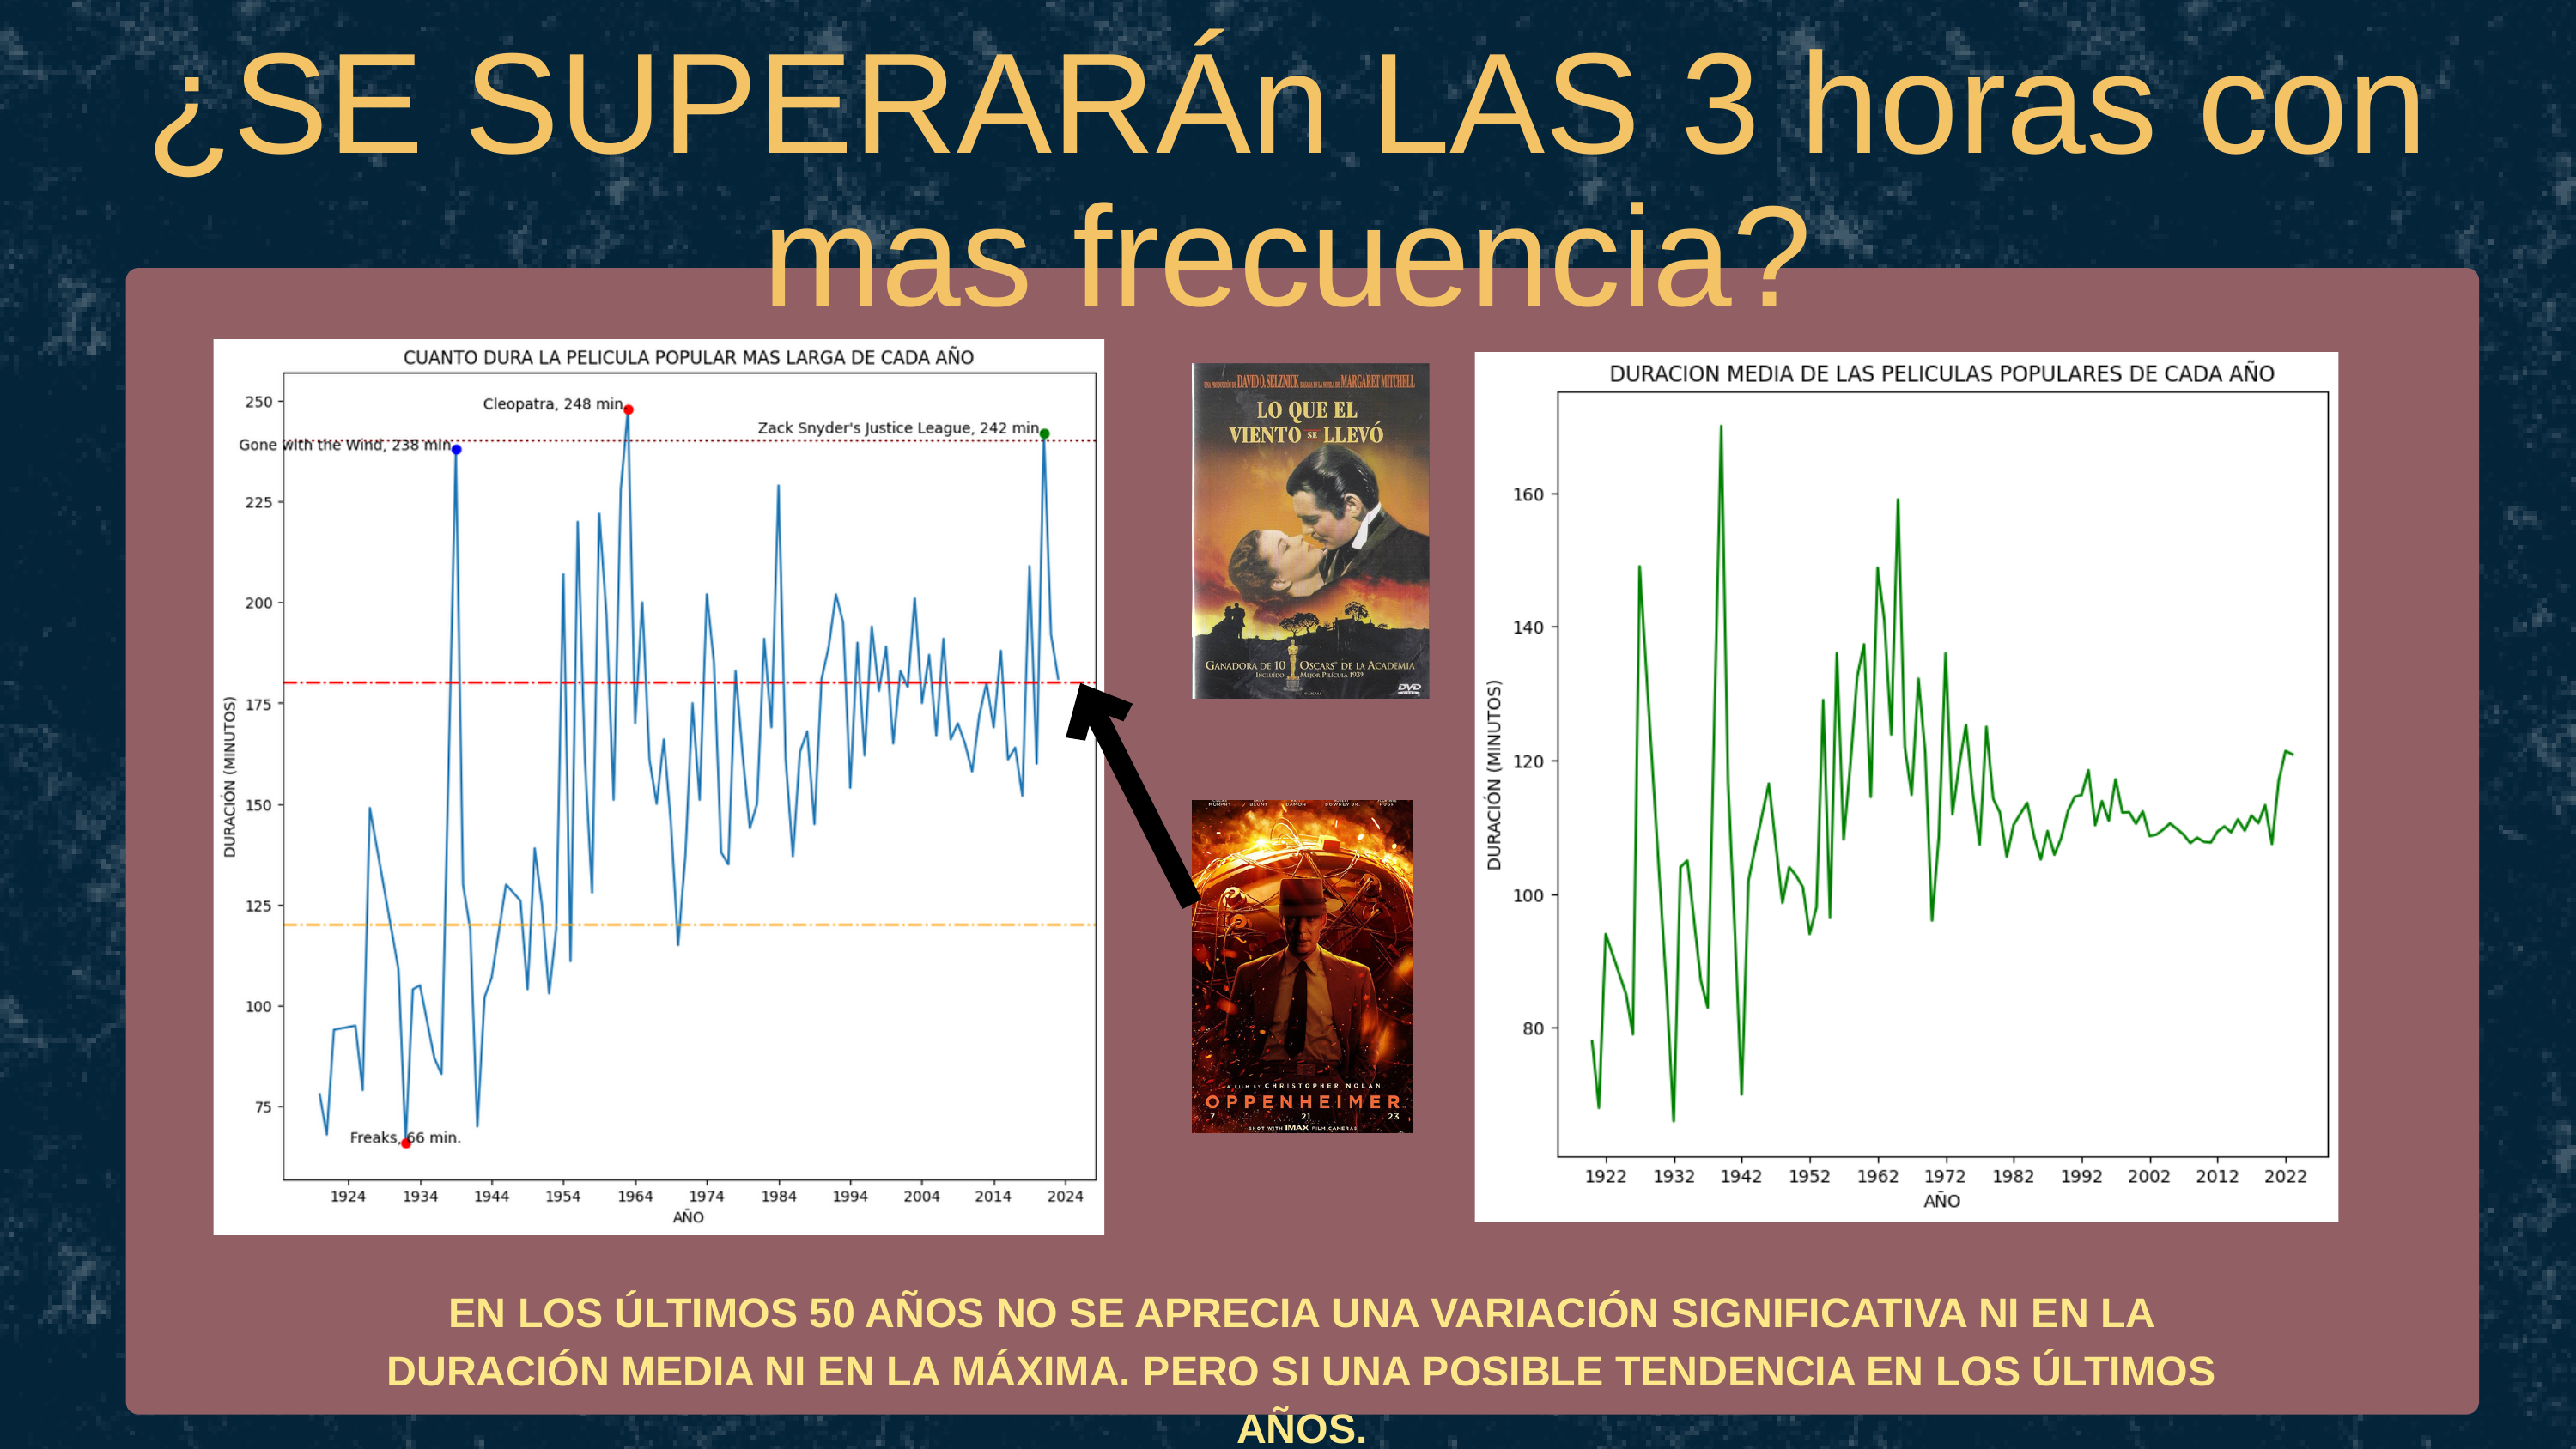

¿SE SUPERARÁn LAS 3 horas con mas frecuencia?

EN LOS ÚLTIMOS 50 AÑOS NO SE APRECIA UNA VARIACIÓN SIGNIFICATIVA NI EN LA DURACIÓN MEDIA NI EN LA MÁXIMA. PERO SI UNA POSIBLE TENDENCIA EN LOS ÚLTIMOS AÑOS.